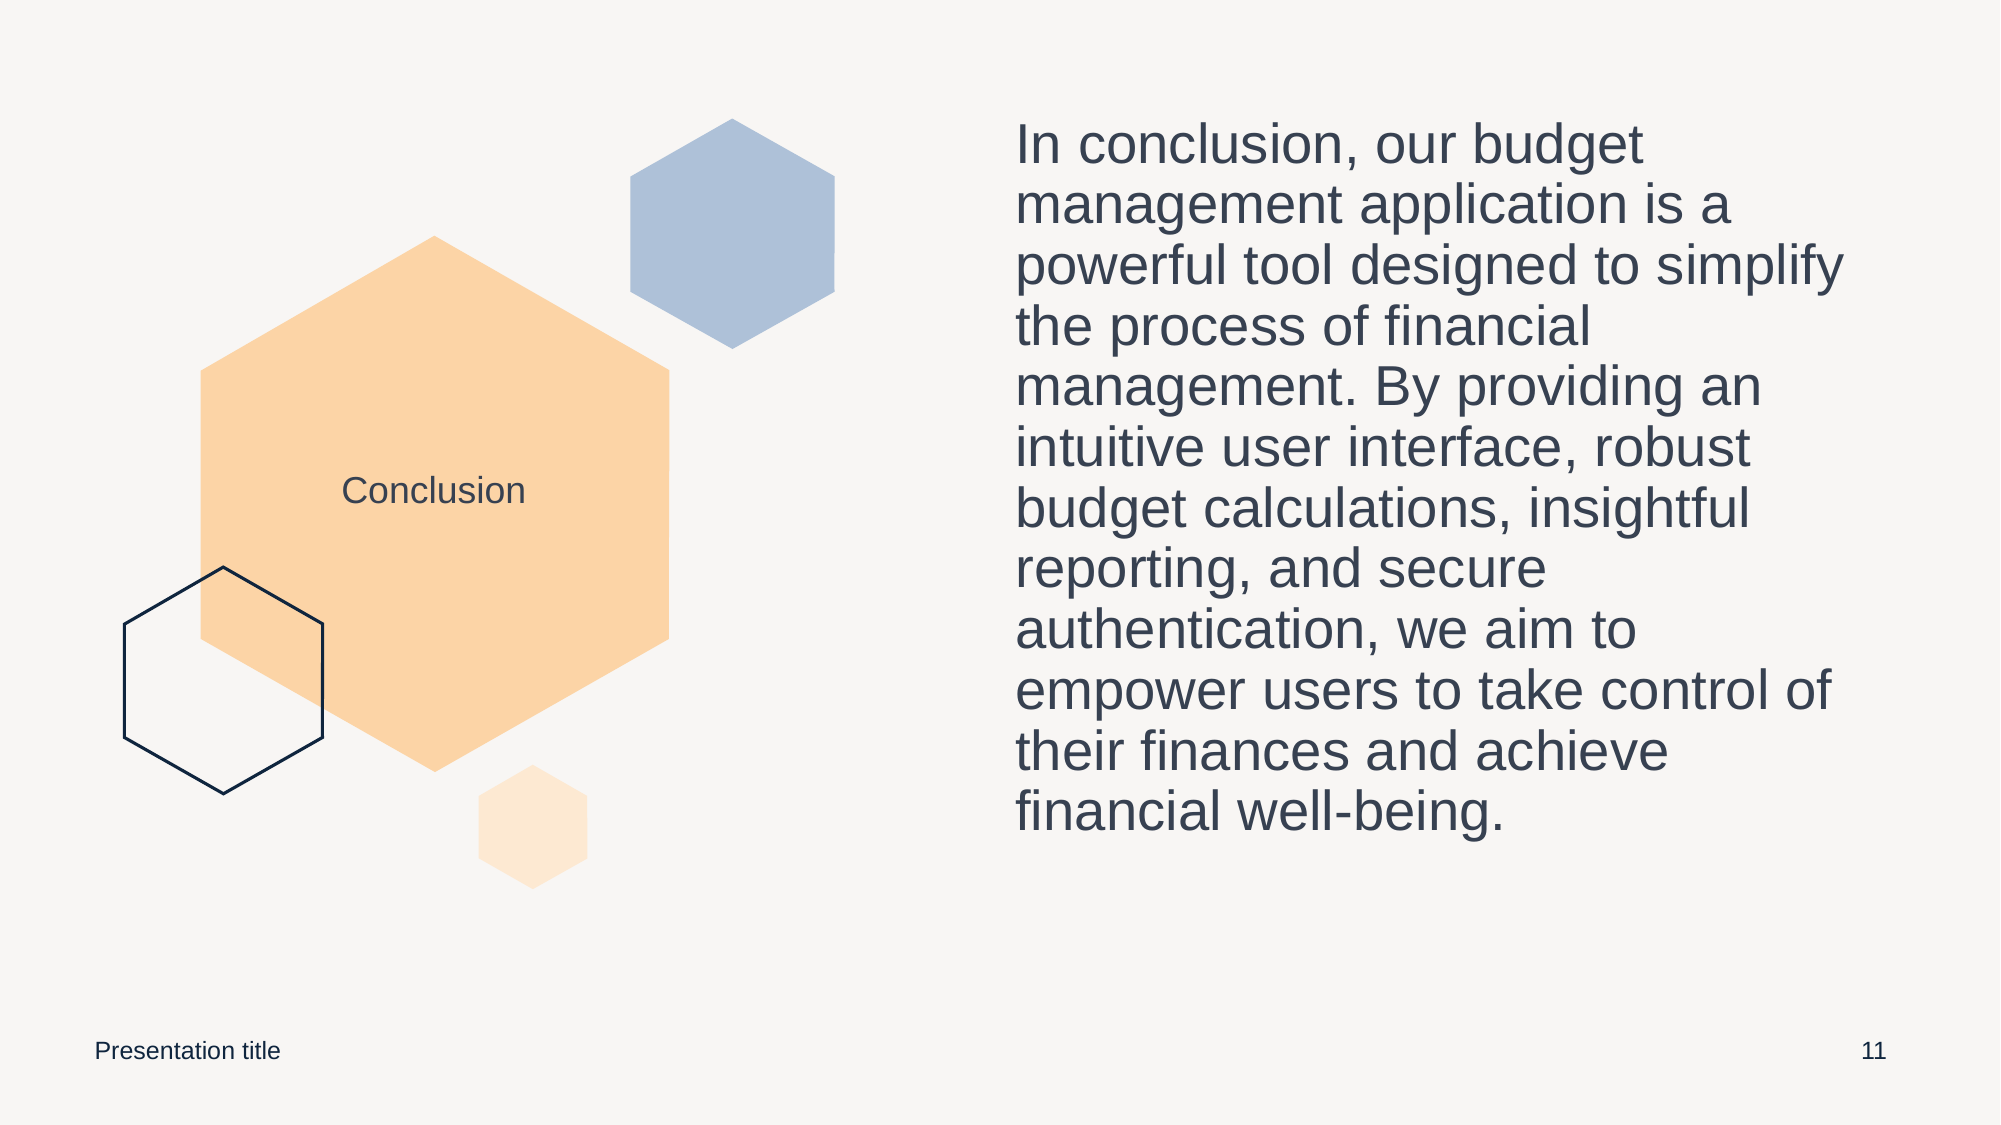

# In conclusion, our budget management application is a powerful tool designed to simplify the process of financial management. By providing an intuitive user interface, robust budget calculations, insightful reporting, and secure authentication, we aim to empower users to take control of their finances and achieve financial well-being.
Conclusion
Presentation title
11